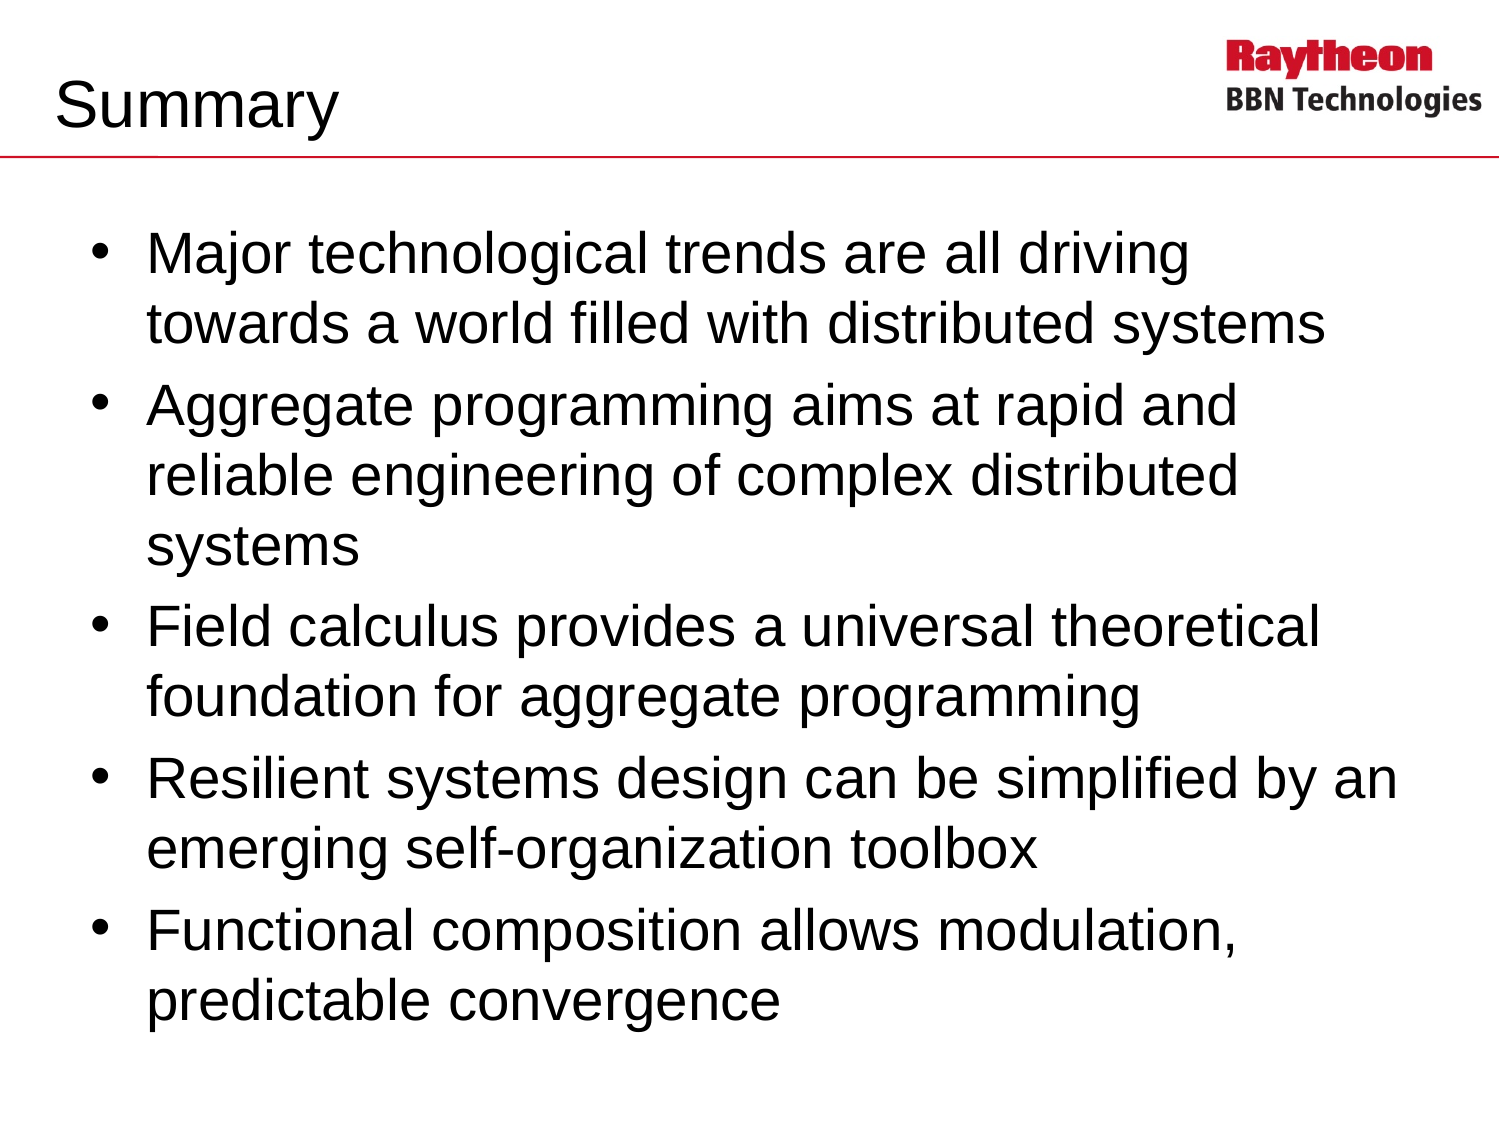

# Summary
Major technological trends are all driving towards a world filled with distributed systems
Aggregate programming aims at rapid and reliable engineering of complex distributed systems
Field calculus provides a universal theoretical foundation for aggregate programming
Resilient systems design can be simplified by an emerging self-organization toolbox
Functional composition allows modulation, predictable convergence